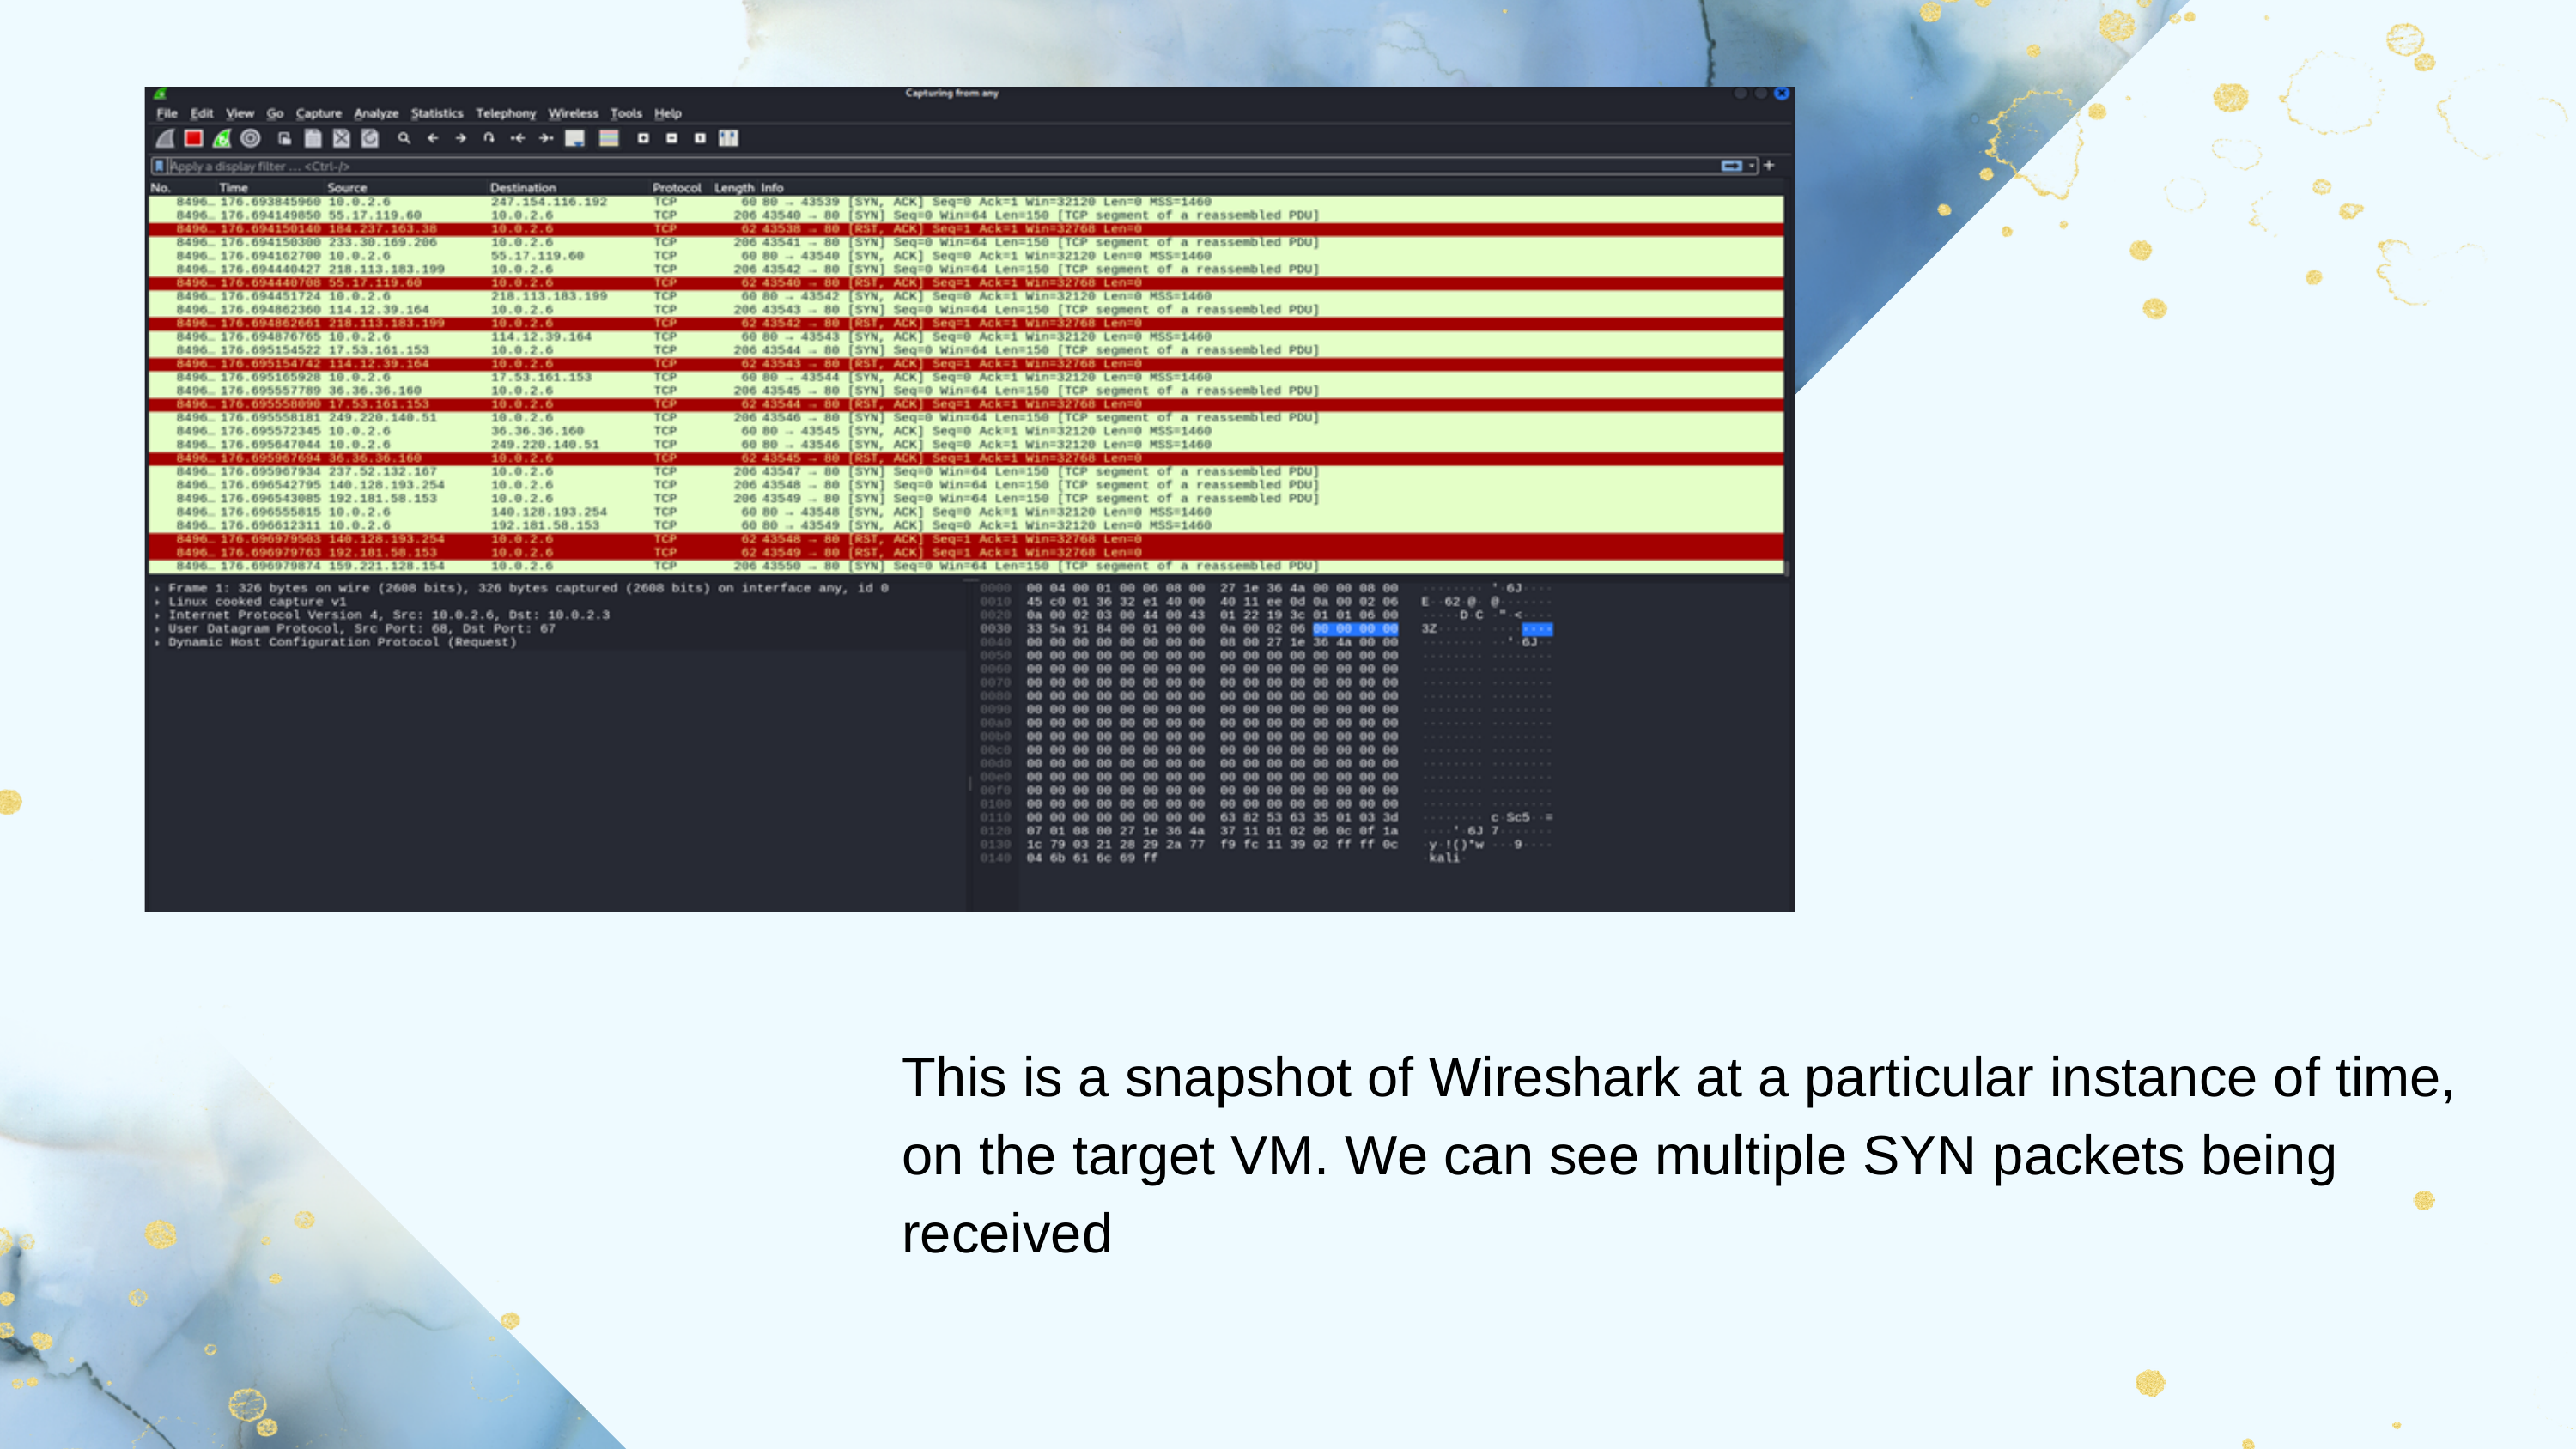

This is a snapshot of Wireshark at a particular instance of time, on the target VM. We can see multiple SYN packets being received